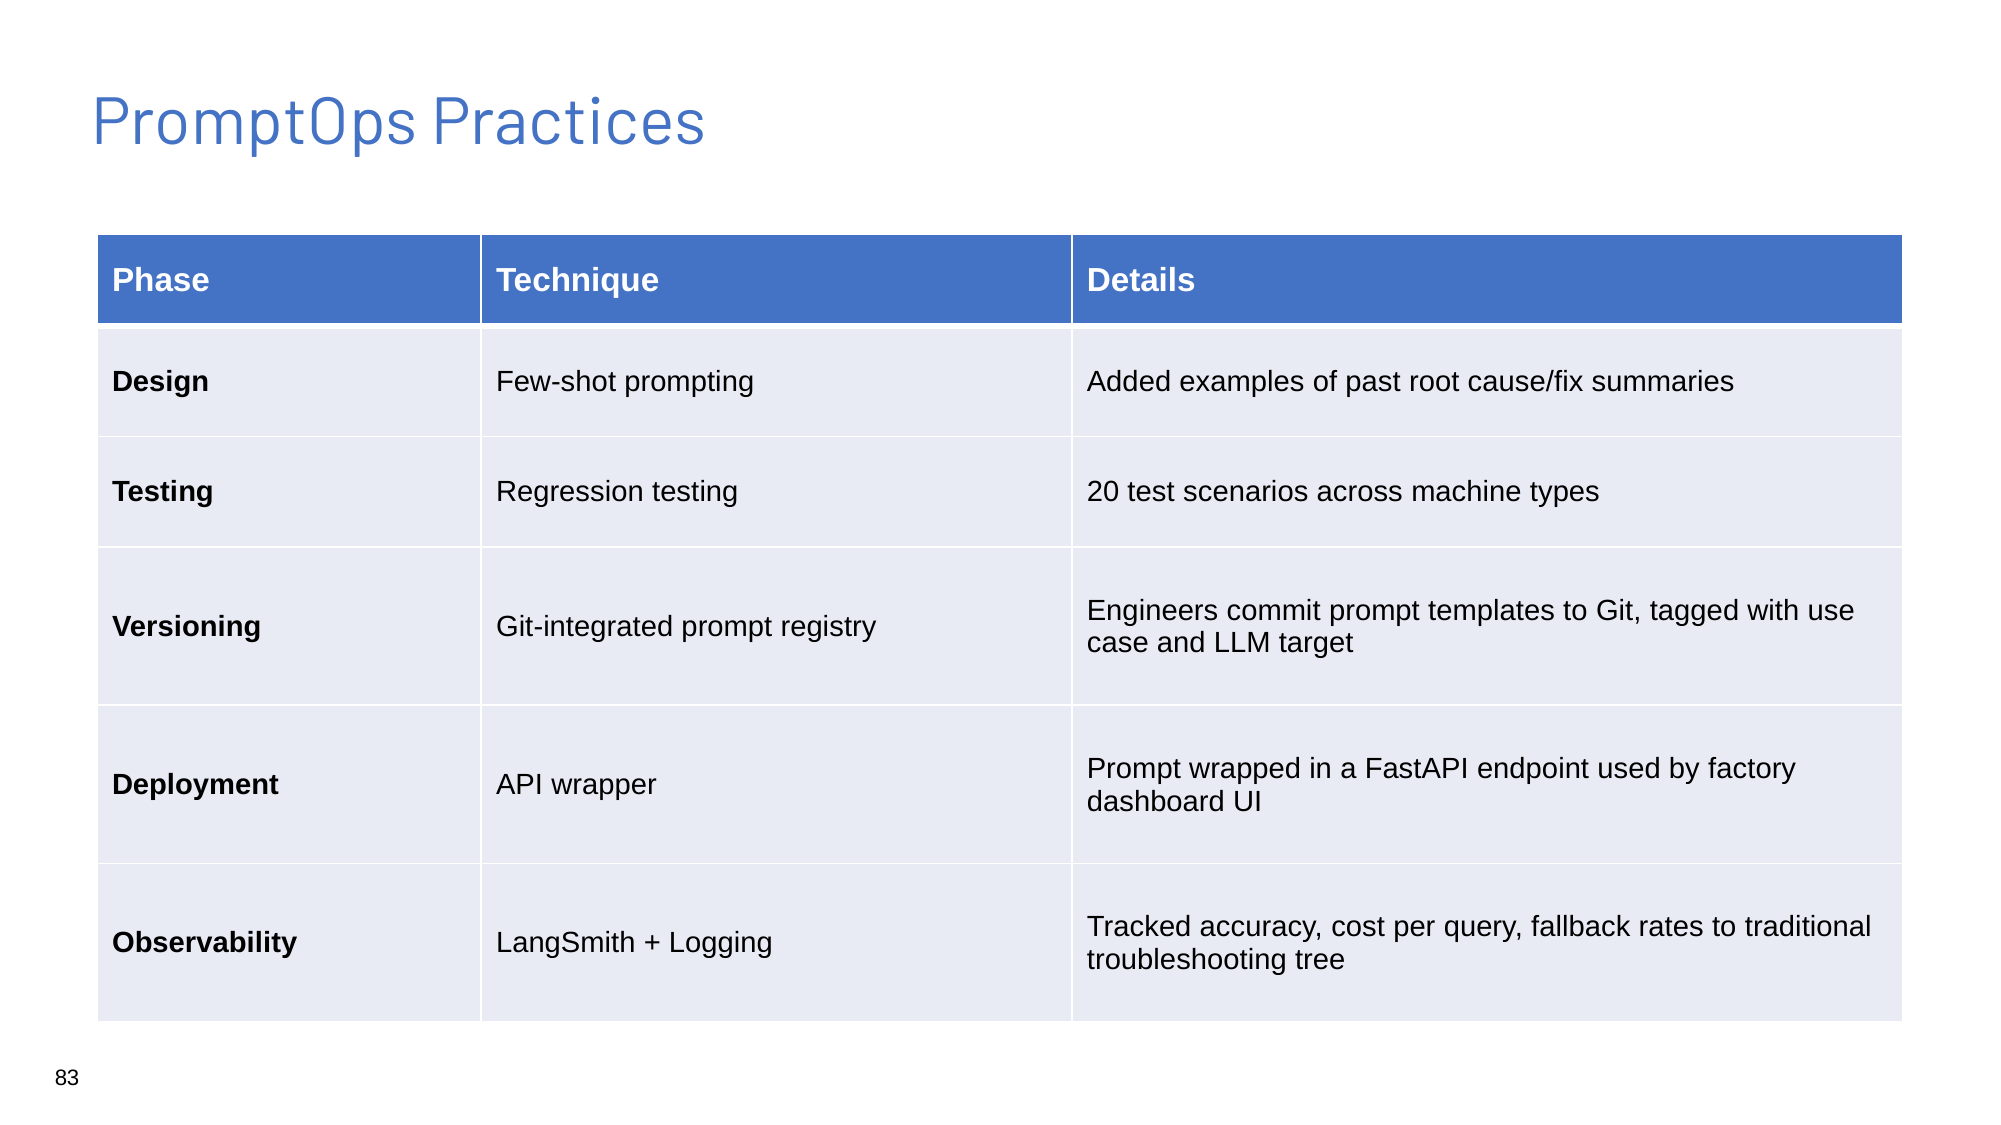

PromptOps Practices

| Phase | Technique | Details |
| --- | --- | --- |
| Design | Few-shot prompting | Added examples of past root cause/fix summaries |
| Testing | Regression testing | 20 test scenarios across machine types |
| Versioning | Git-integrated prompt registry | Engineers commit prompt templates to Git, tagged with use case and LLM target |
| Deployment | API wrapper | Prompt wrapped in a FastAPI endpoint used by factory dashboard UI |
| Observability | LangSmith + Logging | Tracked accuracy, cost per query, fallback rates to traditional troubleshooting tree |